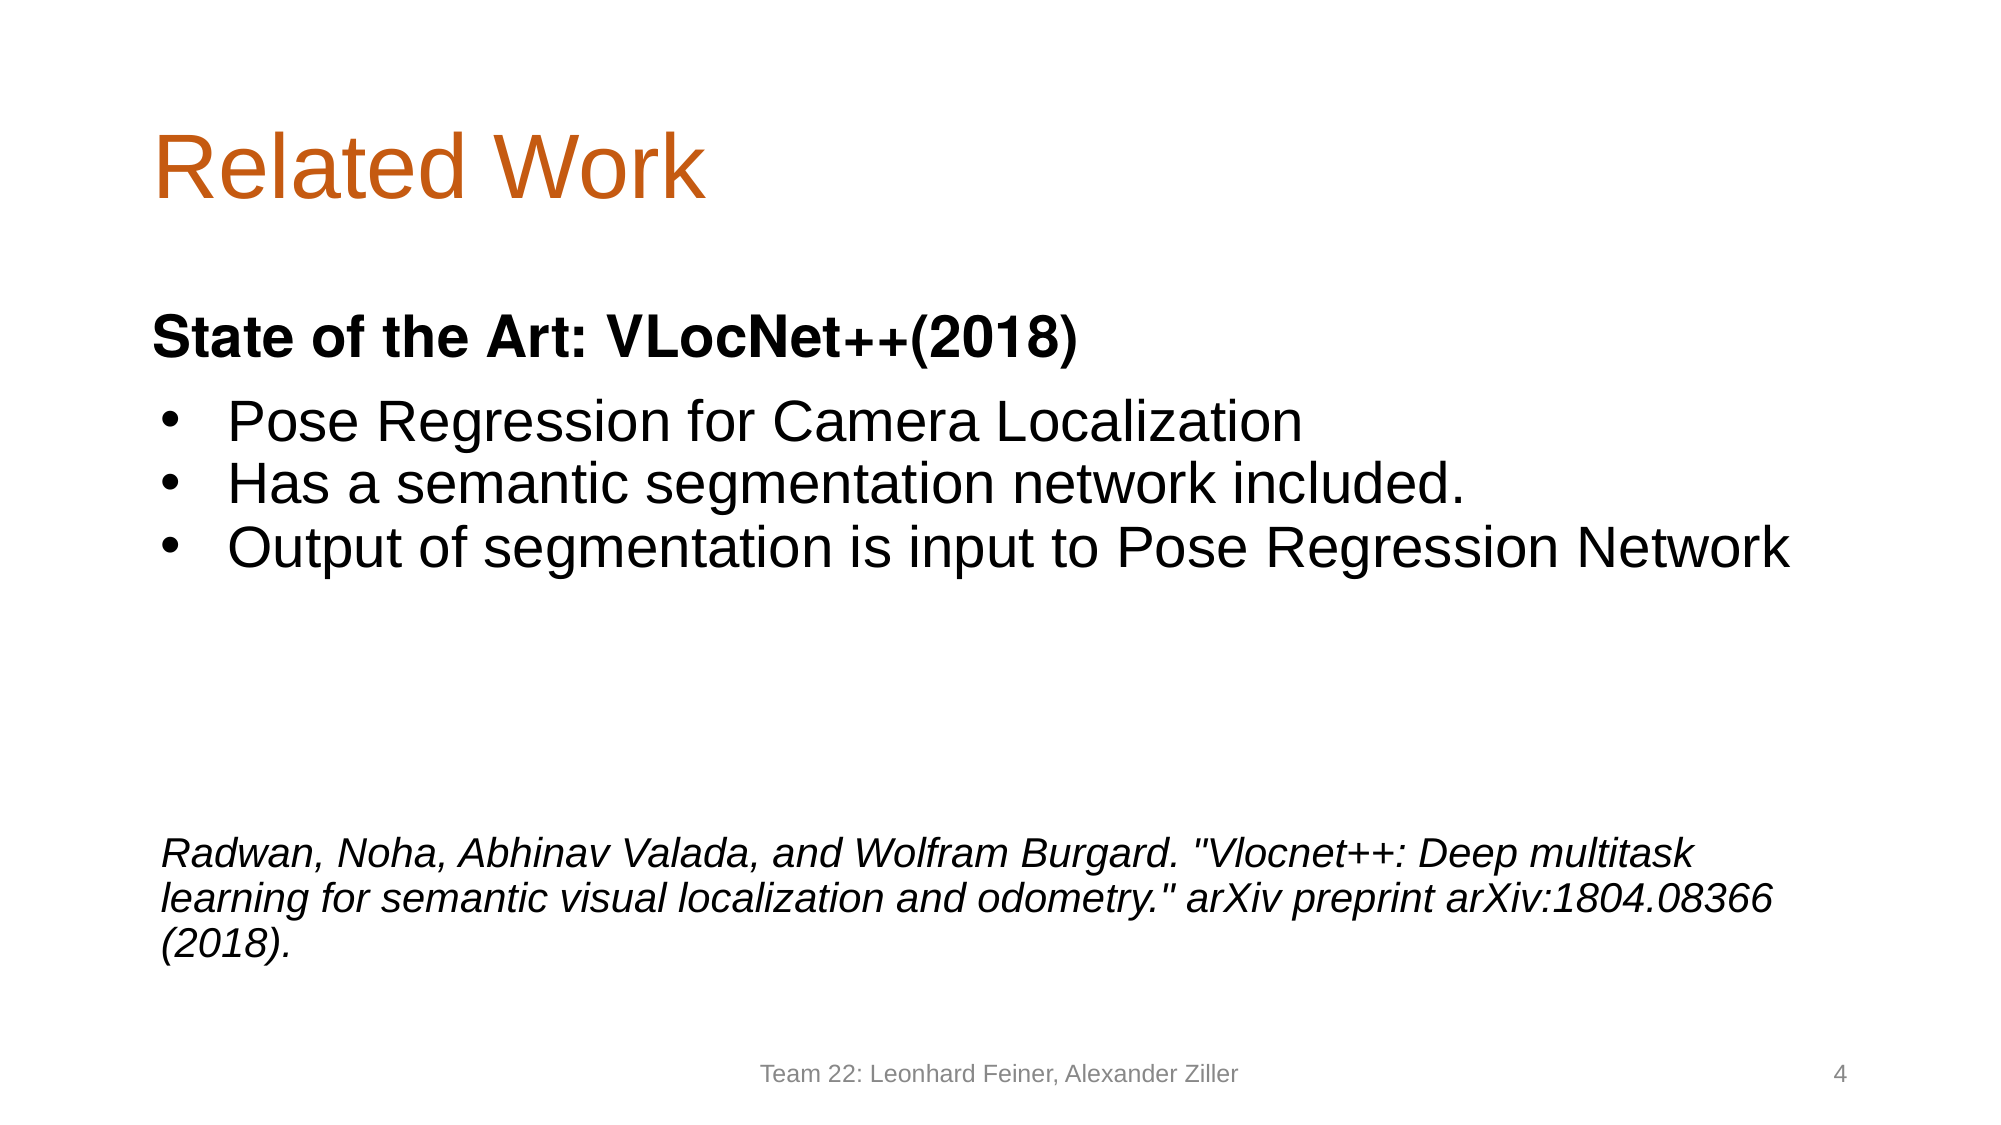

# Related Work
State of the Art: VLocNet++(2018)
Pose Regression for Camera Localization
Has a semantic segmentation network included.
Output of segmentation is input to Pose Regression Network

Radwan, Noha, Abhinav Valada, and Wolfram Burgard. "Vlocnet++: Deep multitask learning for semantic visual localization and odometry." arXiv preprint arXiv:1804.08366 (2018).
Team 22: Leonhard Feiner, Alexander Ziller
4